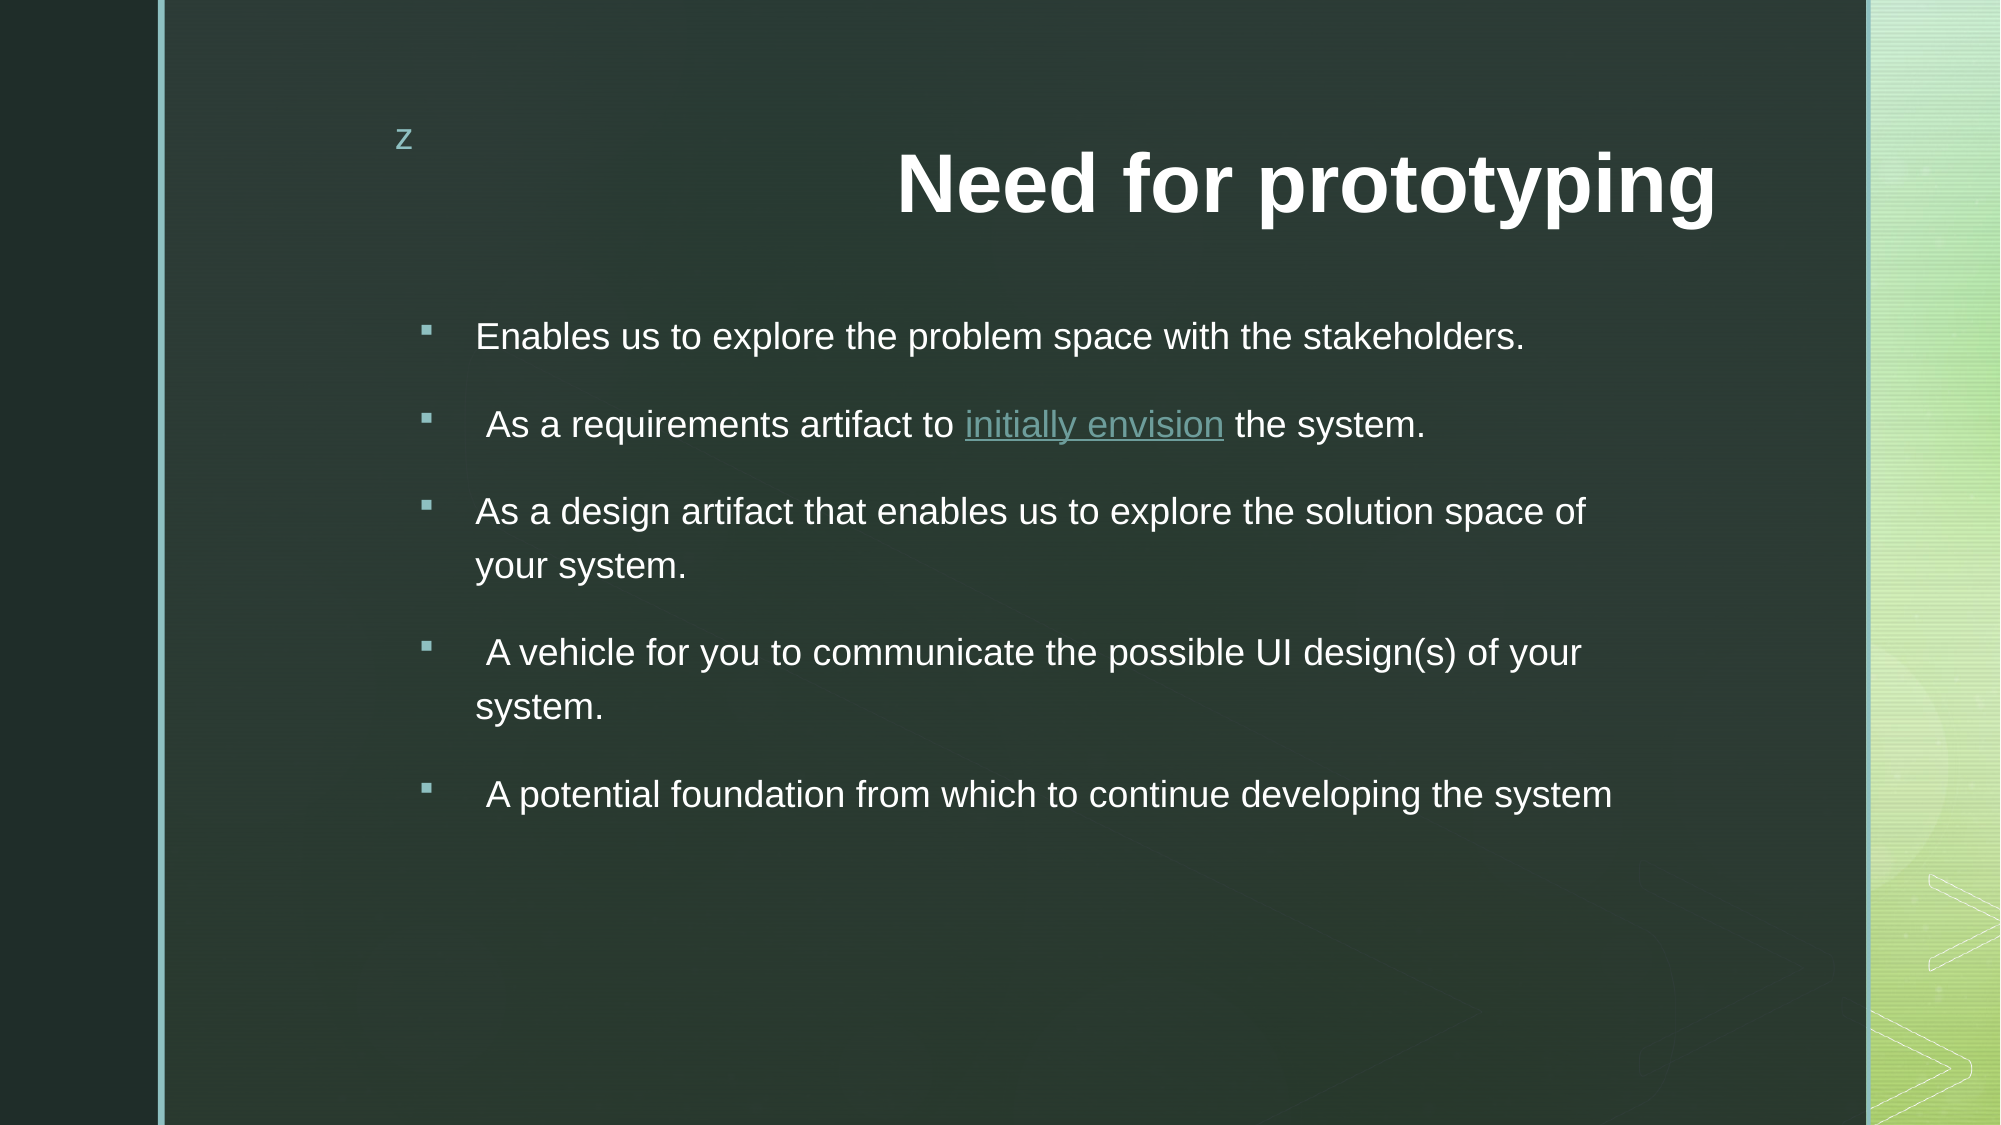

# Need for prototyping

Enables us to explore the problem space with the stakeholders.
 As a requirements artifact to initially envision the system.
As a design artifact that enables us to explore the solution space of your system.
 A vehicle for you to communicate the possible UI design(s) of your system.
 A potential foundation from which to continue developing the system